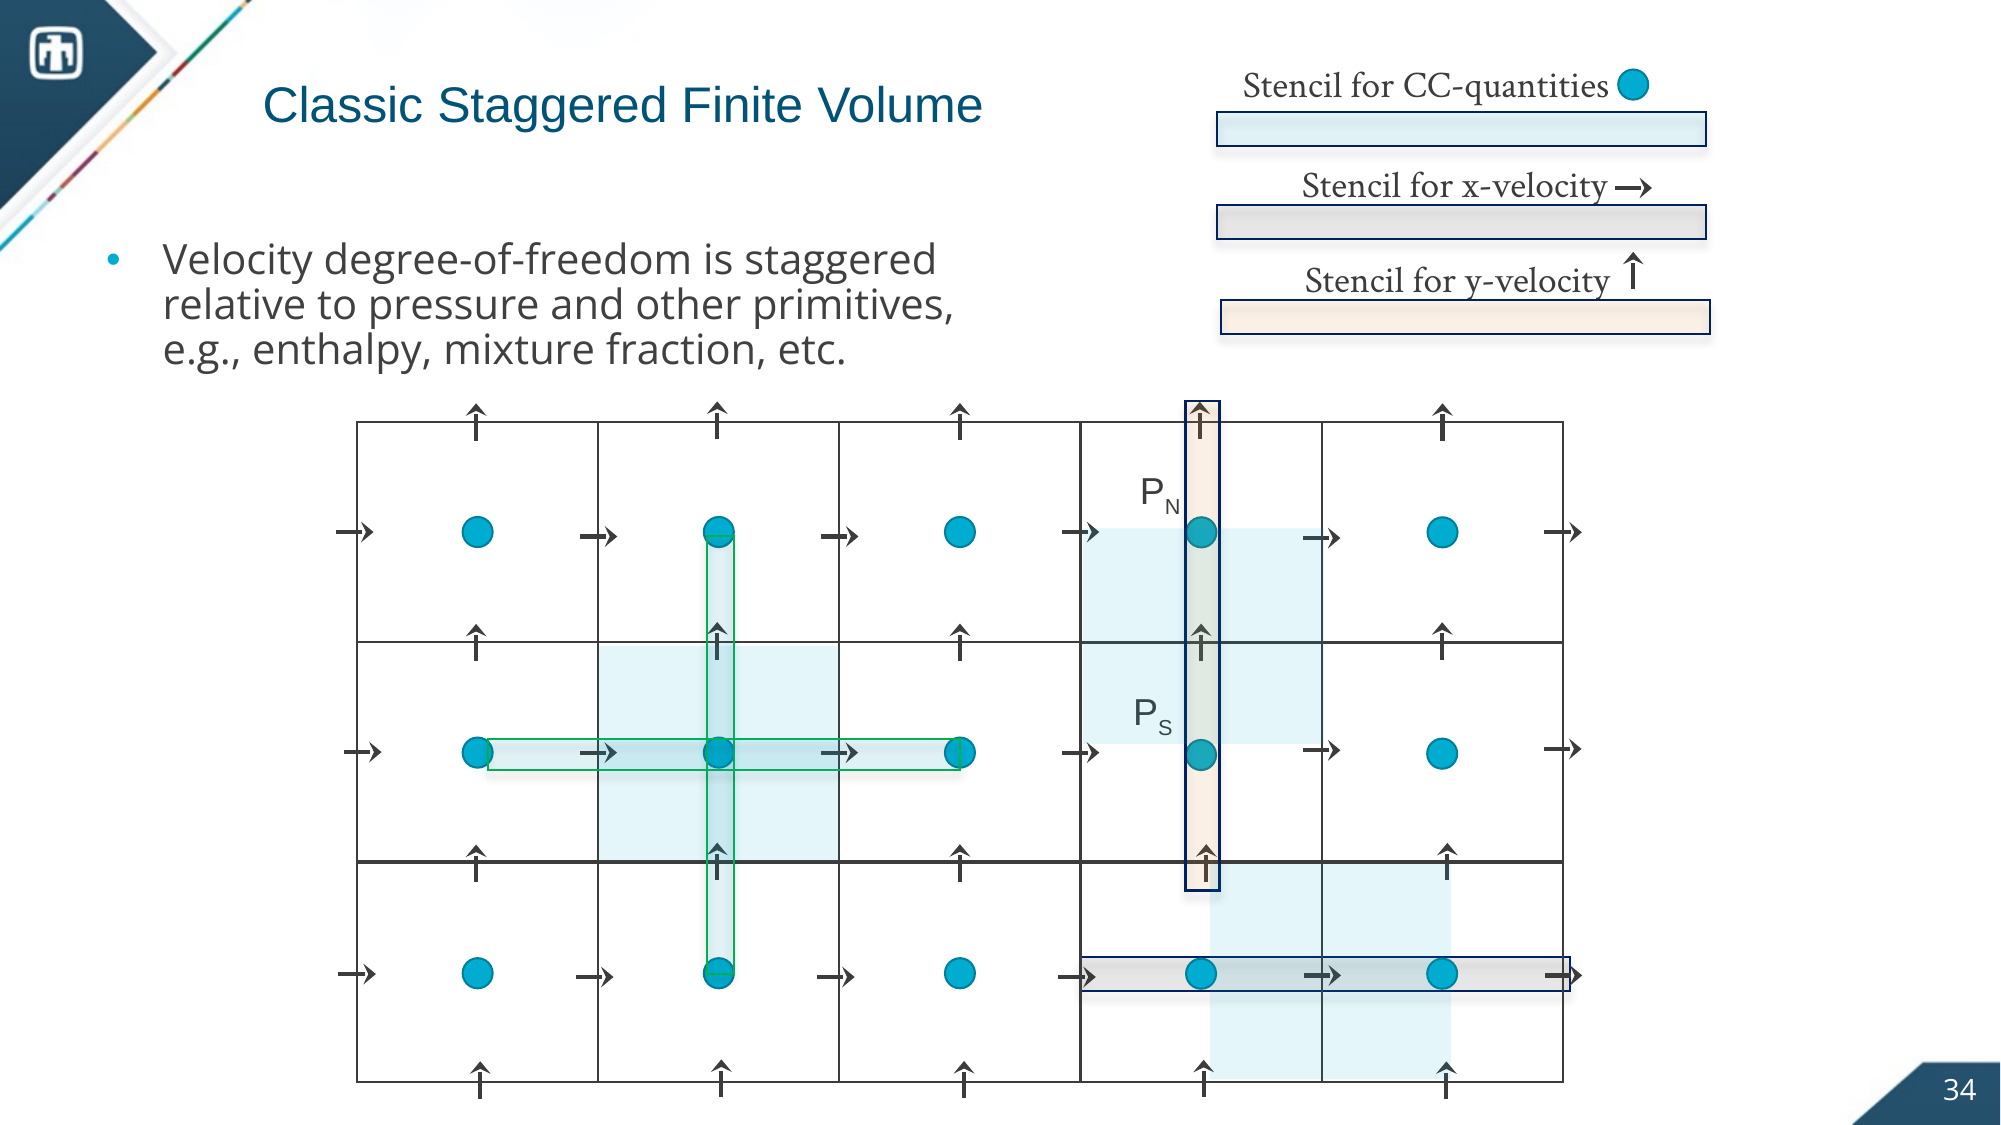

# Classic Staggered Finite Volume
Stencil for CC-quantities

Stencil for x-velocity
Velocity degree-of-freedom is staggered relative to pressure and other primitives, e.g., enthalpy, mixture fraction, etc.
Stencil for y-velocity

PN

PS

34